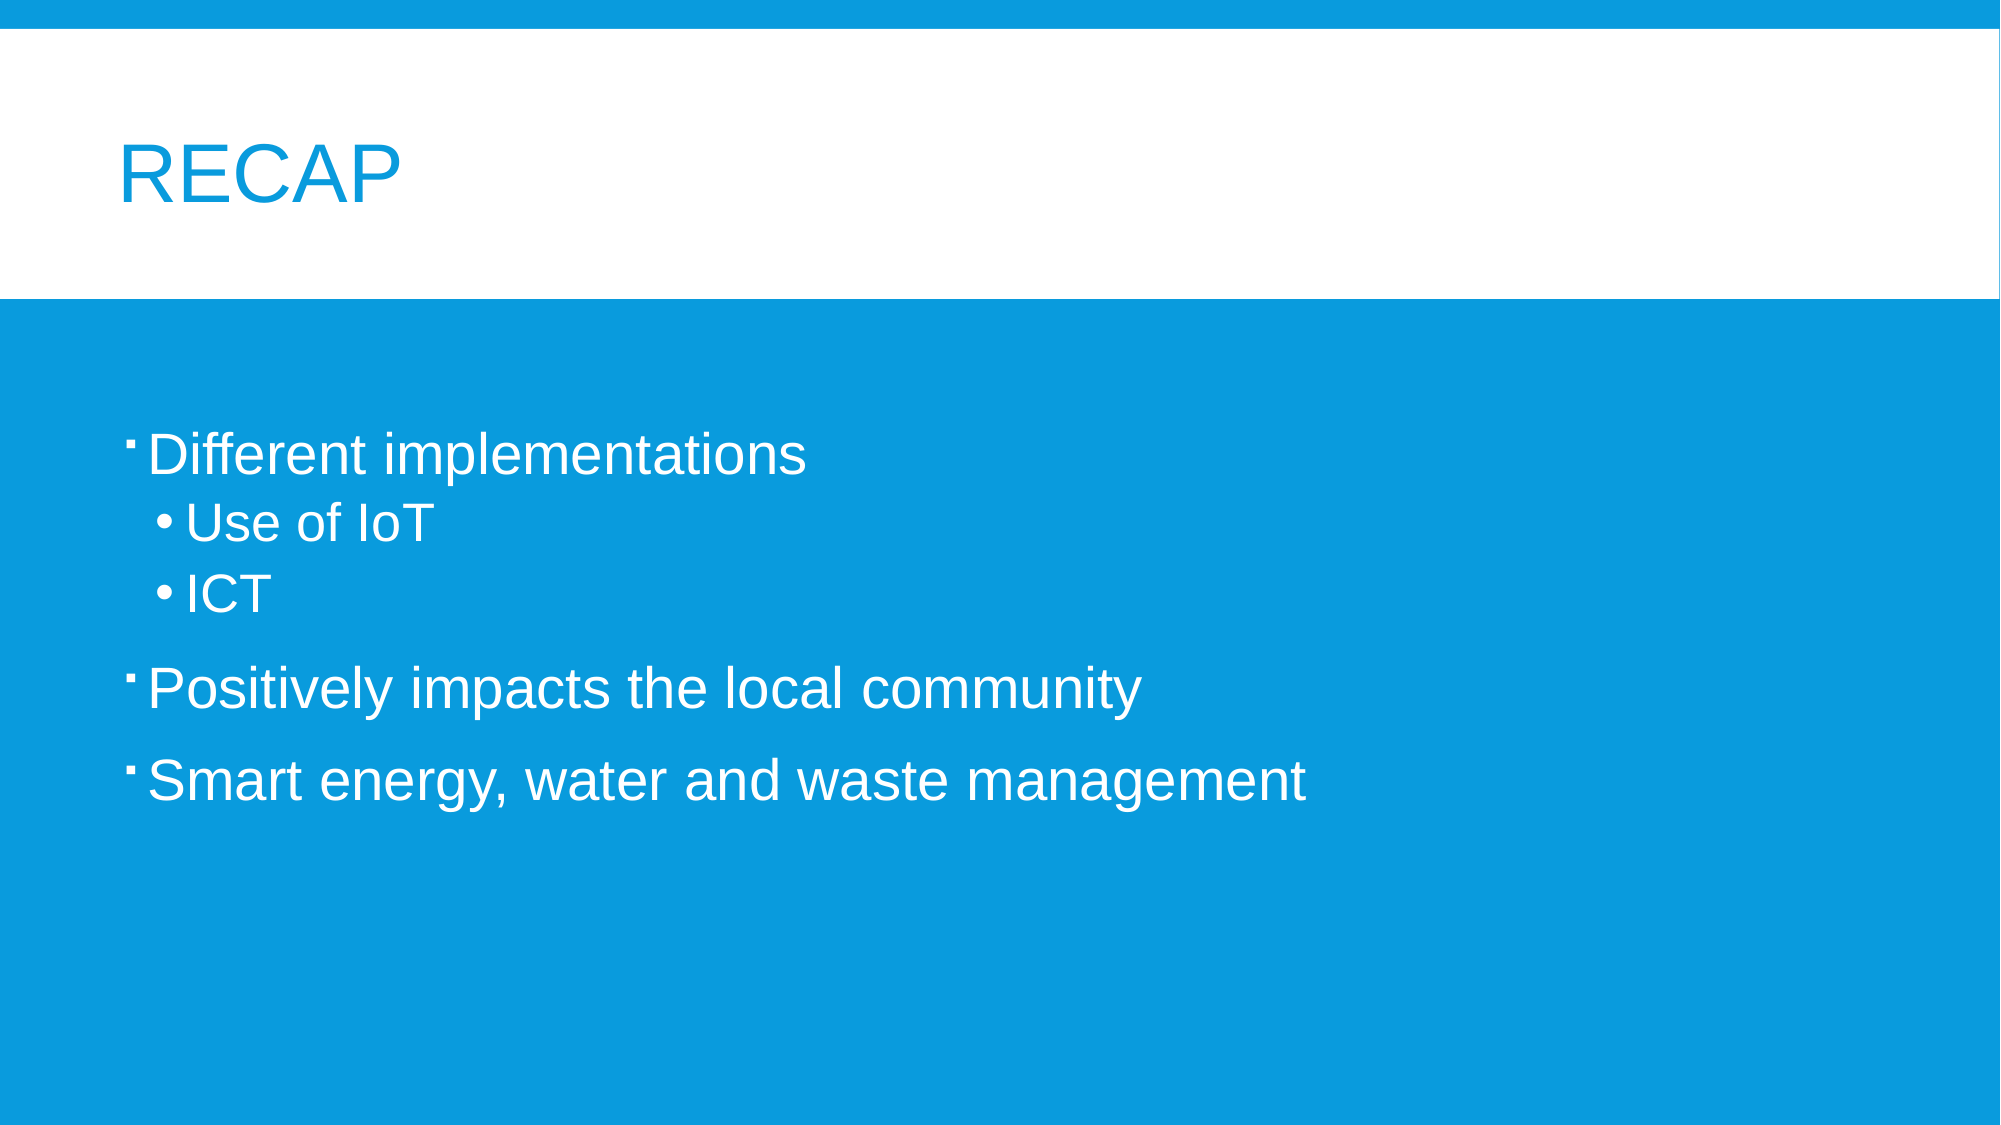

# RECAP
Different implementations
Use of IoT
ICT
Positively impacts the local community
Smart energy, water and waste management